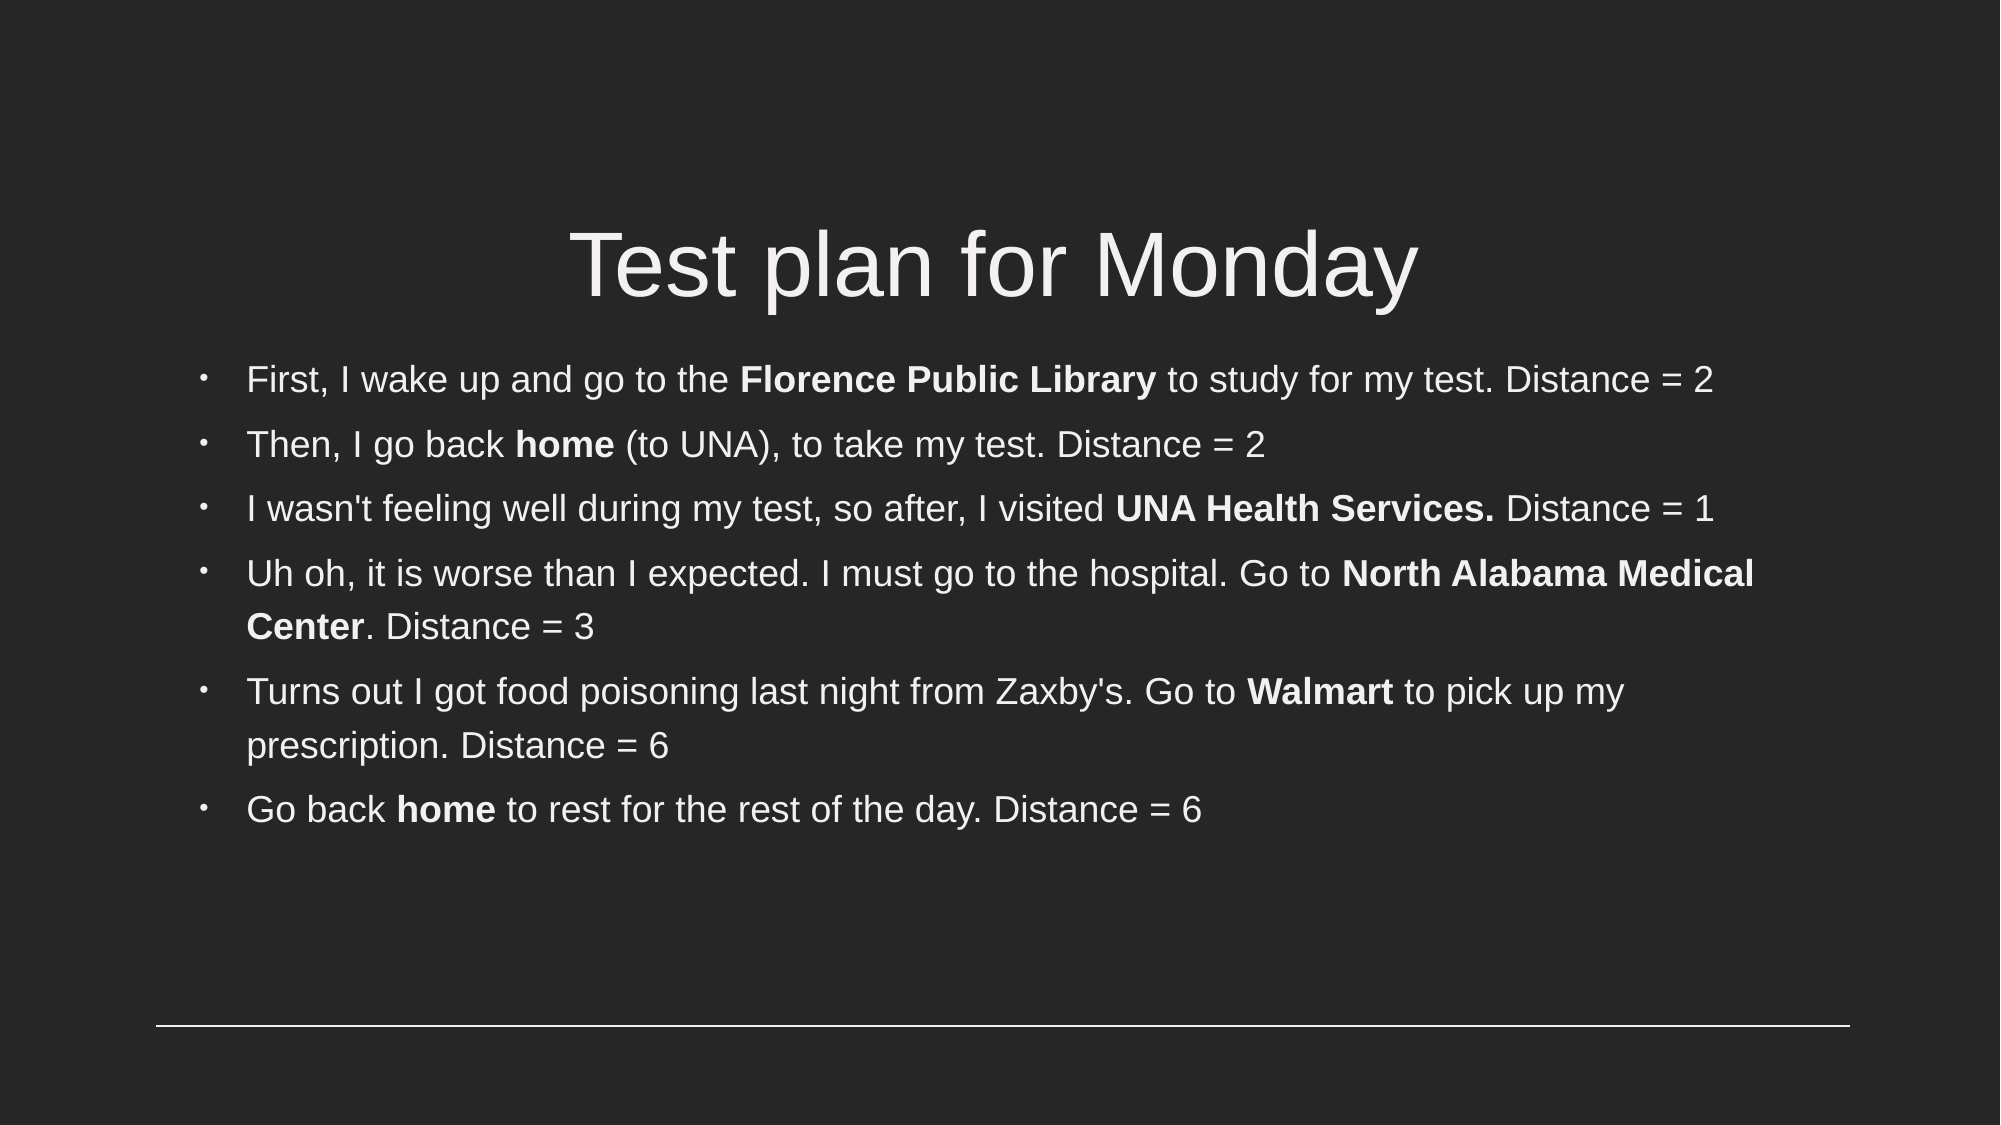

# Test plan for Monday
First, I wake up and go to the Florence Public Library to study for my test. Distance = 2
Then, I go back home (to UNA), to take my test. Distance = 2
I wasn't feeling well during my test, so after, I visited UNA Health Services. Distance = 1
Uh oh, it is worse than I expected. I must go to the hospital. Go to North Alabama Medical Center. Distance = 3
Turns out I got food poisoning last night from Zaxby's. Go to Walmart to pick up my prescription. Distance = 6
Go back home to rest for the rest of the day. Distance = 6